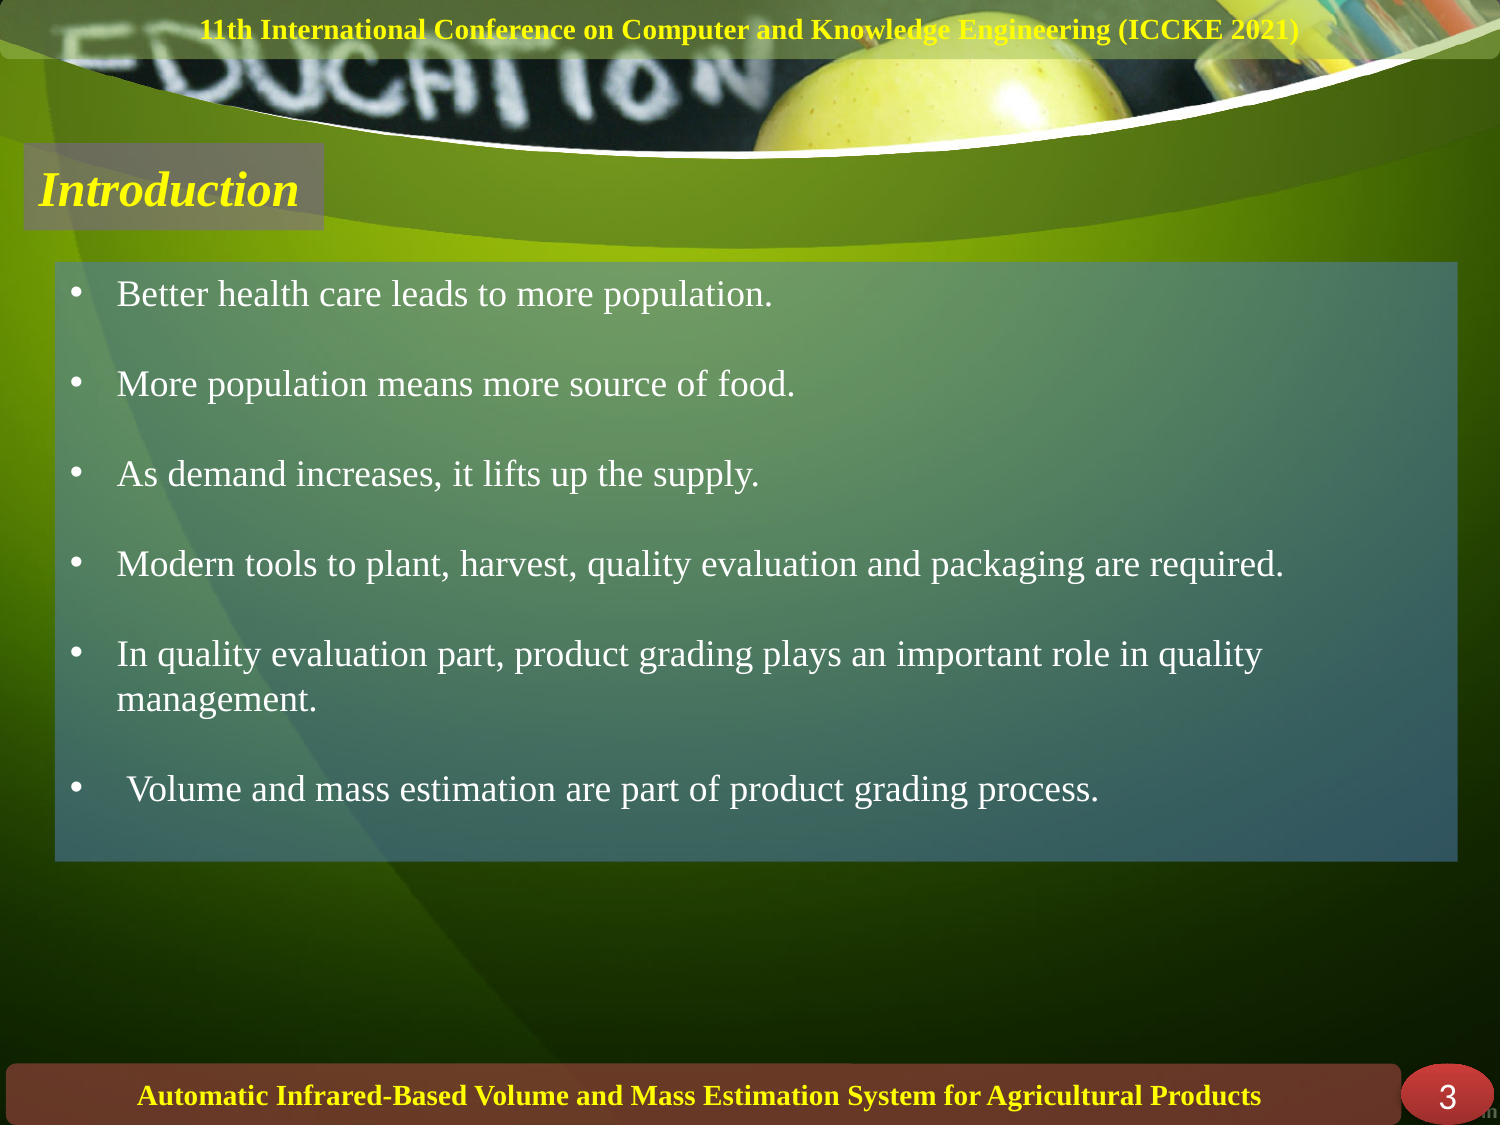

11th International Conference on Computer and Knowledge Engineering (ICCKE 2021)
# Introduction
Better health care leads to more population.

More population means more source of food.

As demand increases, it lifts up the supply.

Modern tools to plant, harvest, quality evaluation and packaging are required.

In quality evaluation part, product grading plays an important role in quality management.

 Volume and mass estimation are part of product grading process.

Automatic Infrared-Based Volume and Mass Estimation System for Agricultural Products
3